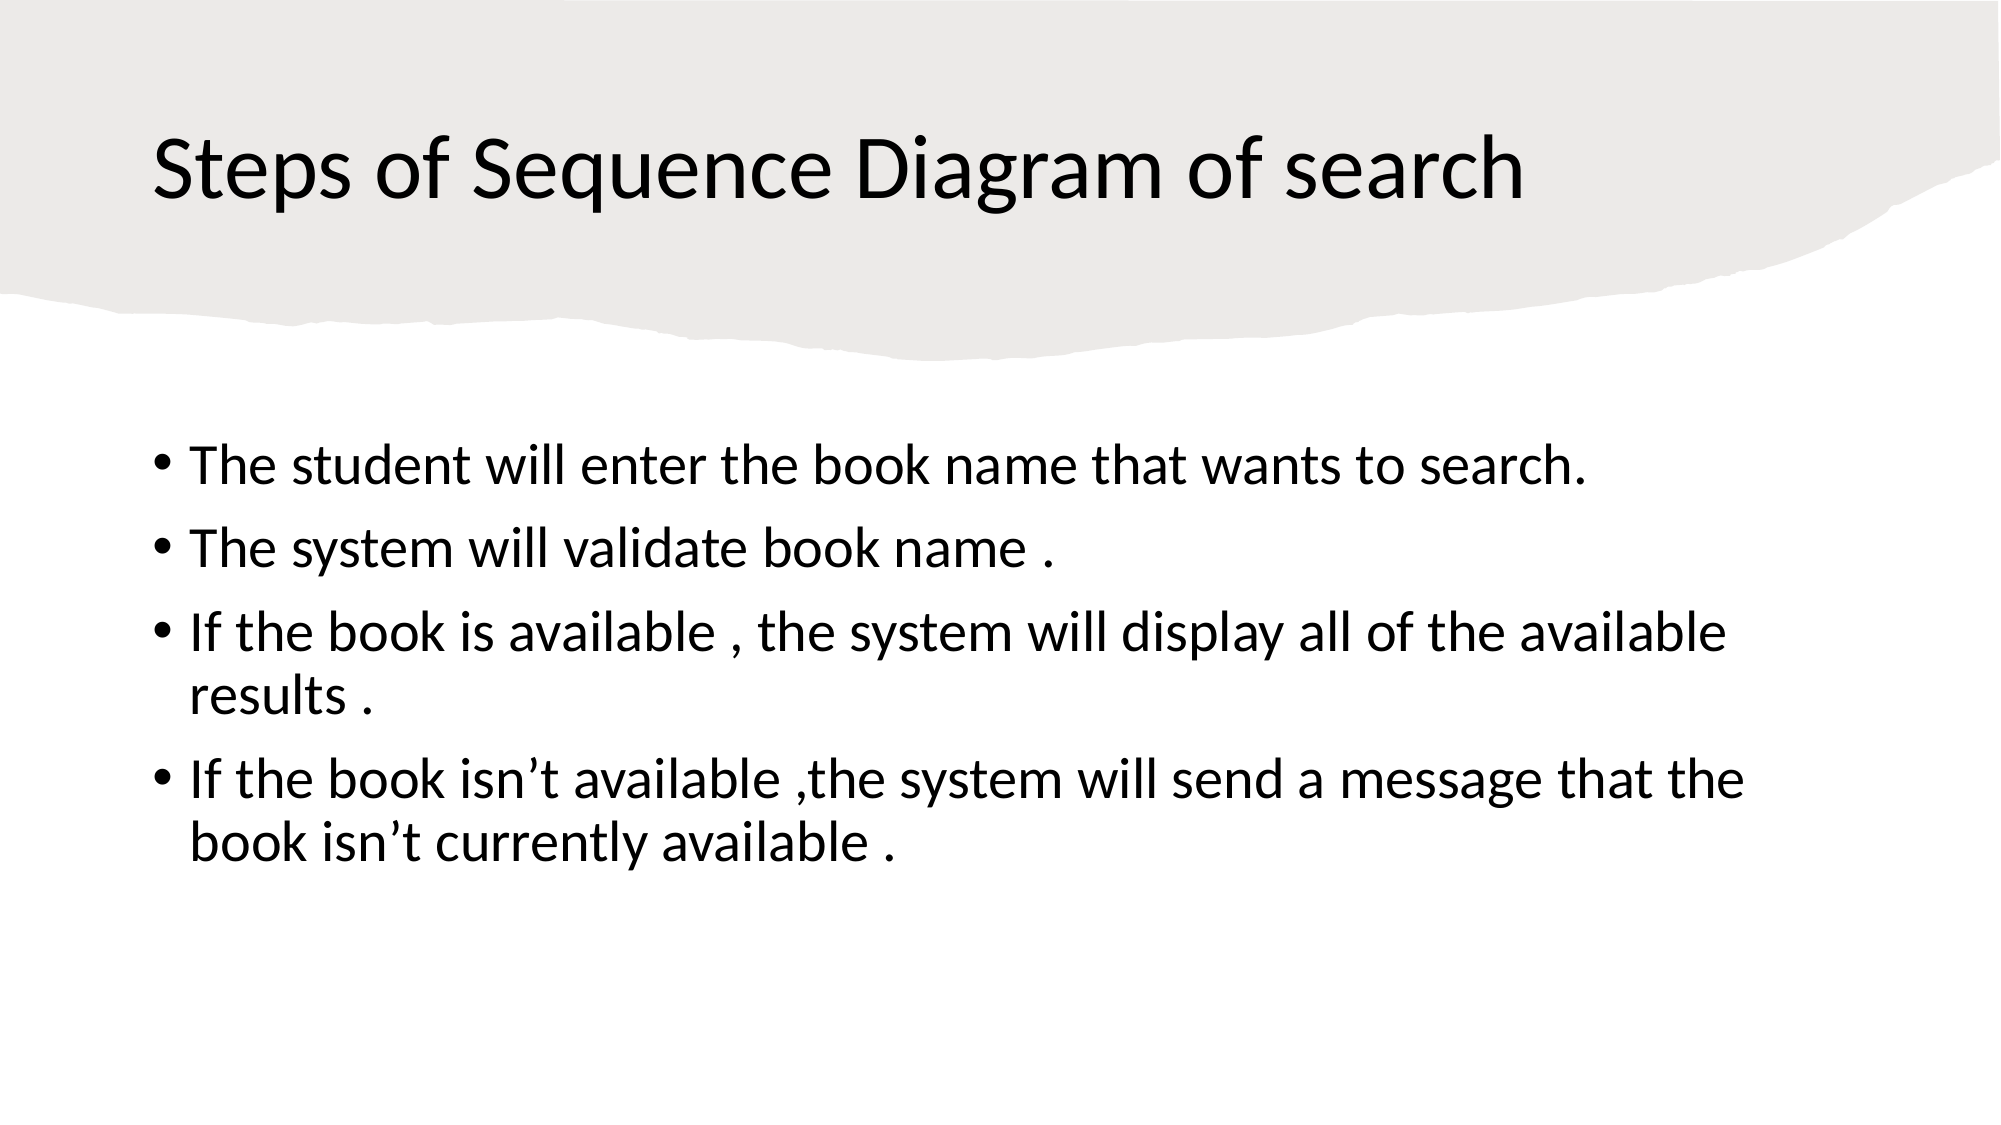

# Steps of Sequence Diagram of search
The student will enter the book name that wants to search.
The system will validate book name .
If the book is available , the system will display all of the available results .
If the book isn’t available ,the system will send a message that the book isn’t currently available .